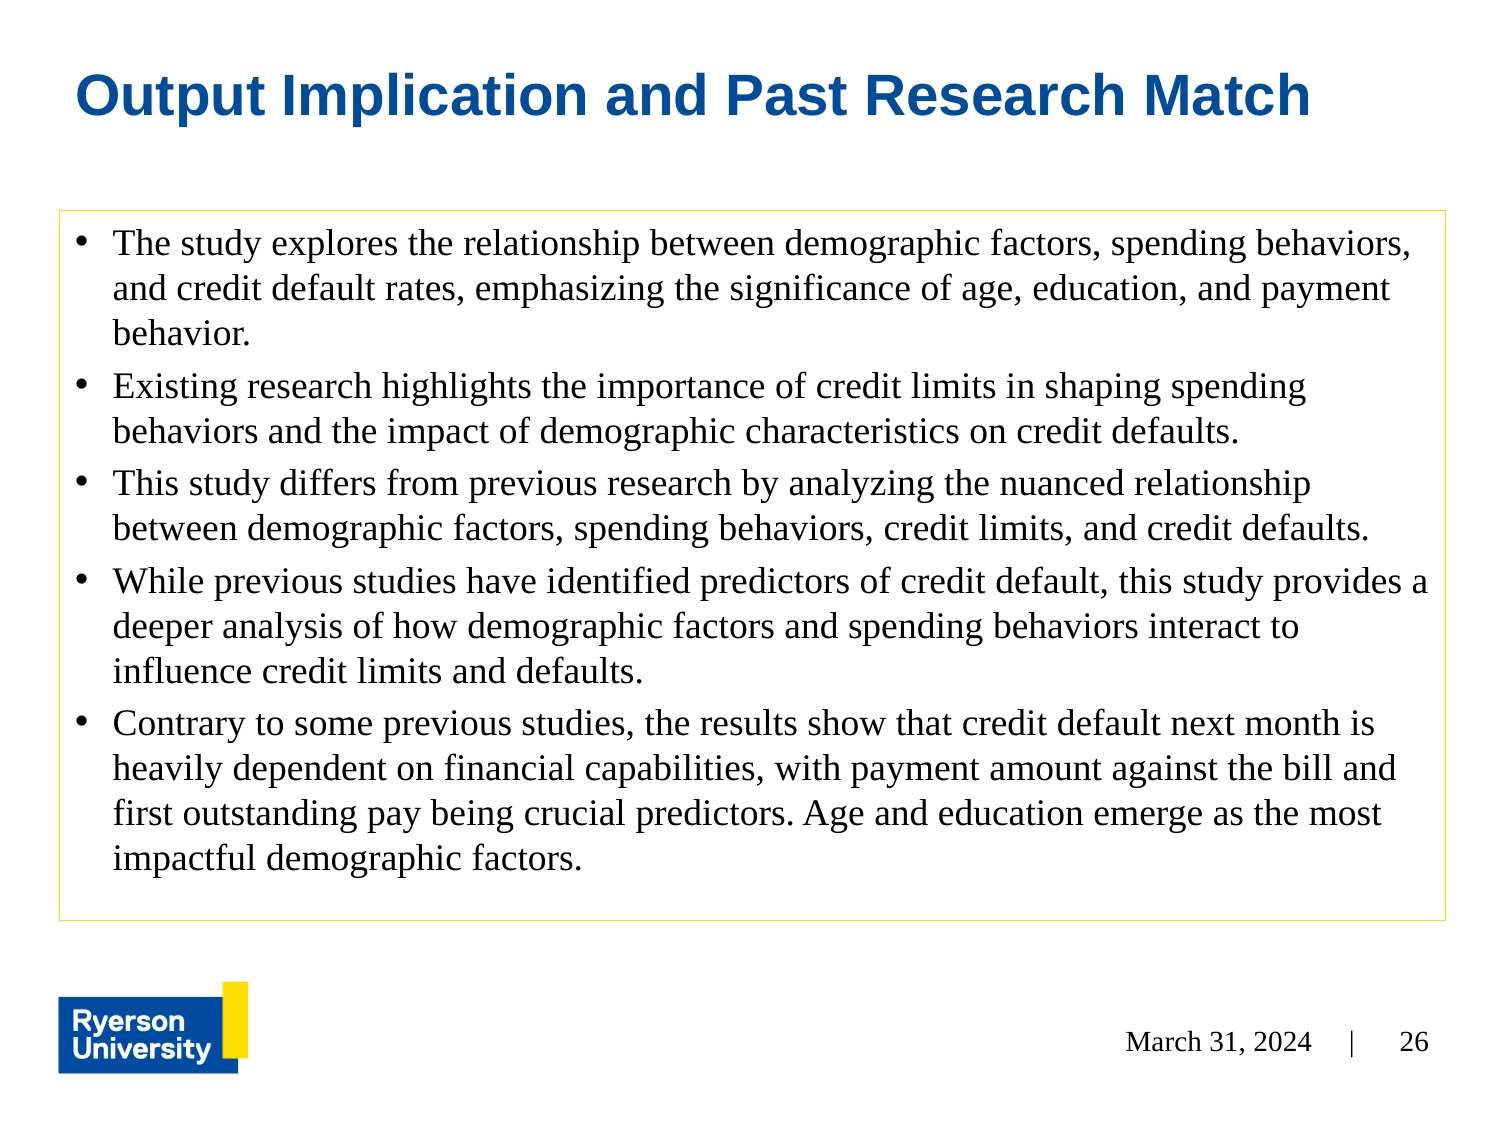

# Output Implication and Past Research Match
The study explores the relationship between demographic factors, spending behaviors, and credit default rates, emphasizing the significance of age, education, and payment behavior.
Existing research highlights the importance of credit limits in shaping spending behaviors and the impact of demographic characteristics on credit defaults.
This study differs from previous research by analyzing the nuanced relationship between demographic factors, spending behaviors, credit limits, and credit defaults.
While previous studies have identified predictors of credit default, this study provides a deeper analysis of how demographic factors and spending behaviors interact to influence credit limits and defaults.
Contrary to some previous studies, the results show that credit default next month is heavily dependent on financial capabilities, with payment amount against the bill and first outstanding pay being crucial predictors. Age and education emerge as the most impactful demographic factors.

March 31, 2024     |
26